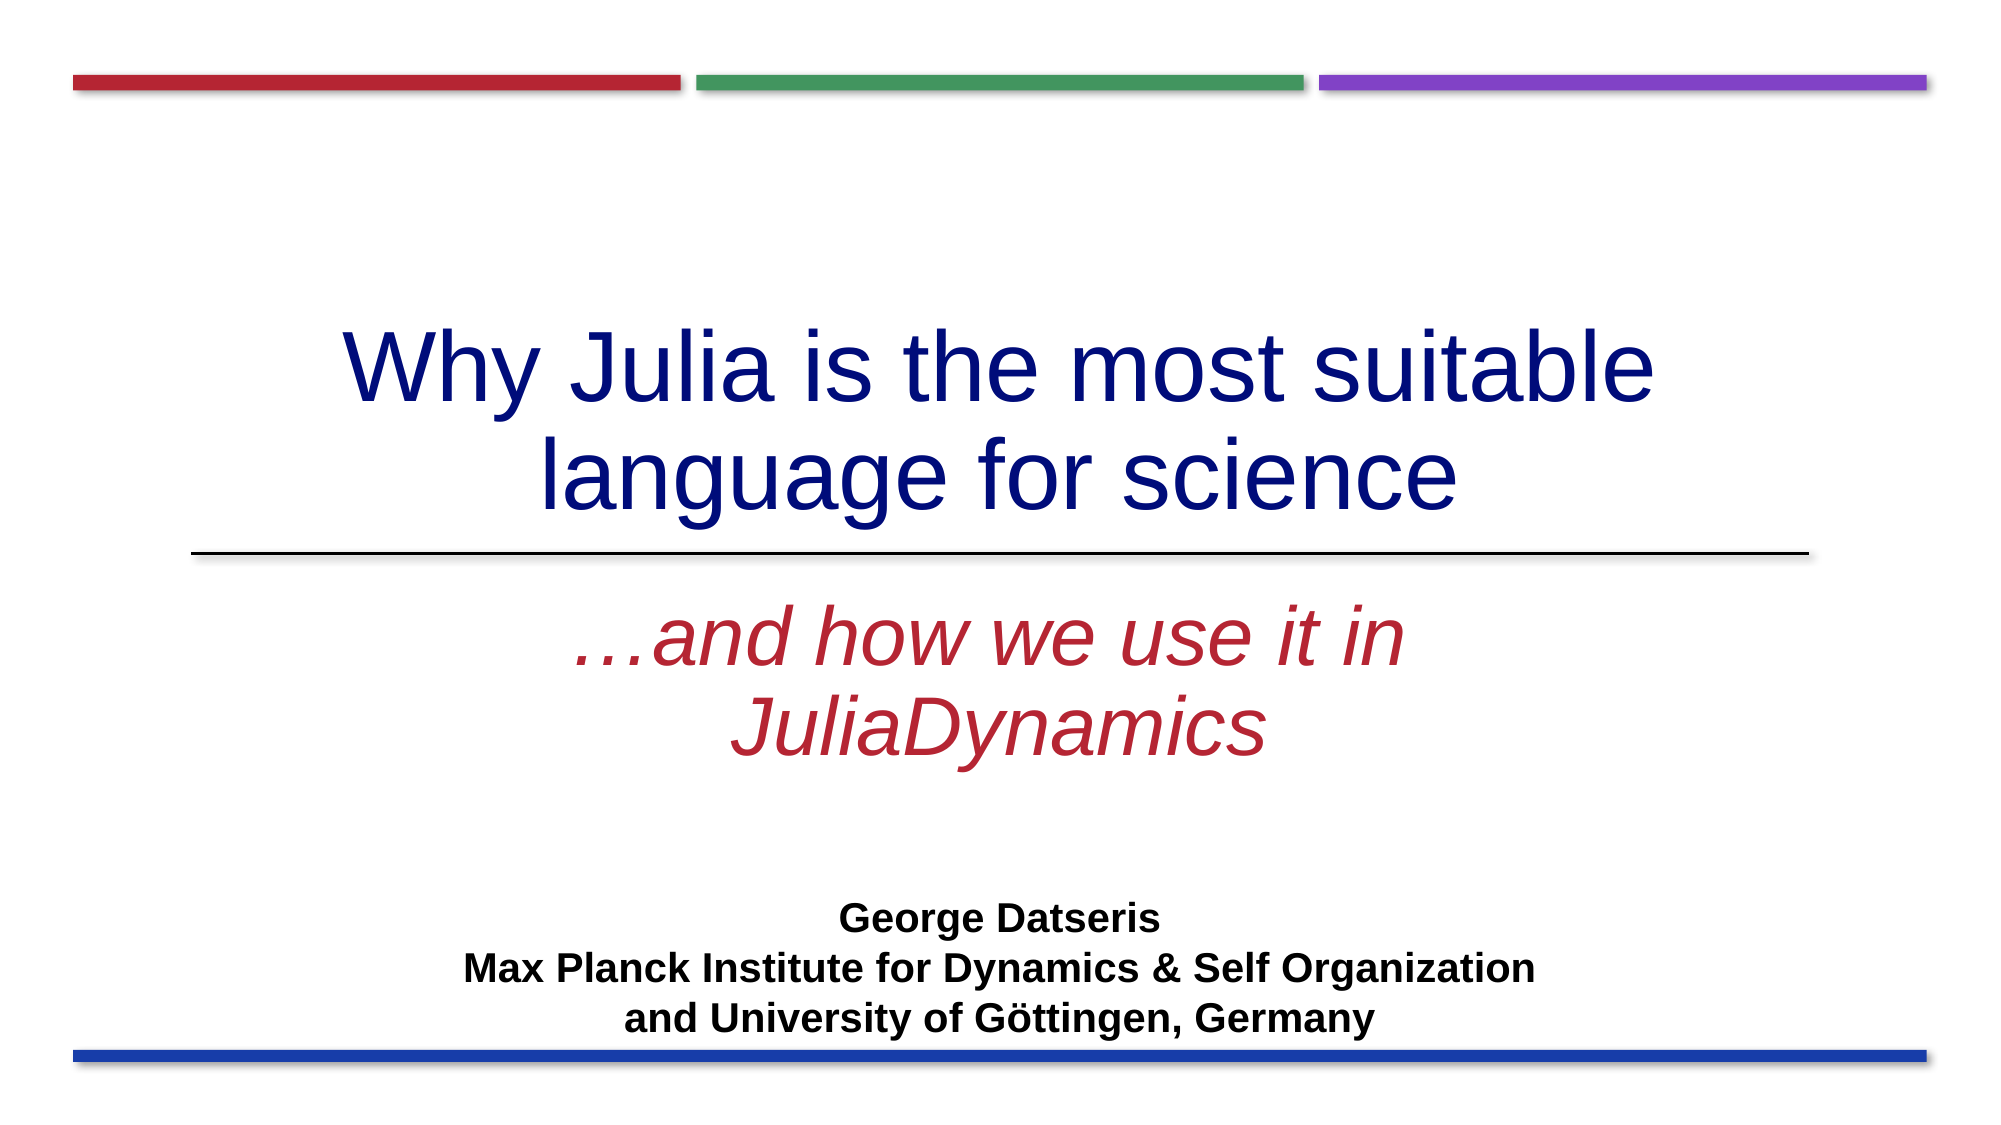

# Why Julia is the most suitable language for science
…and how we use it in
JuliaDynamics